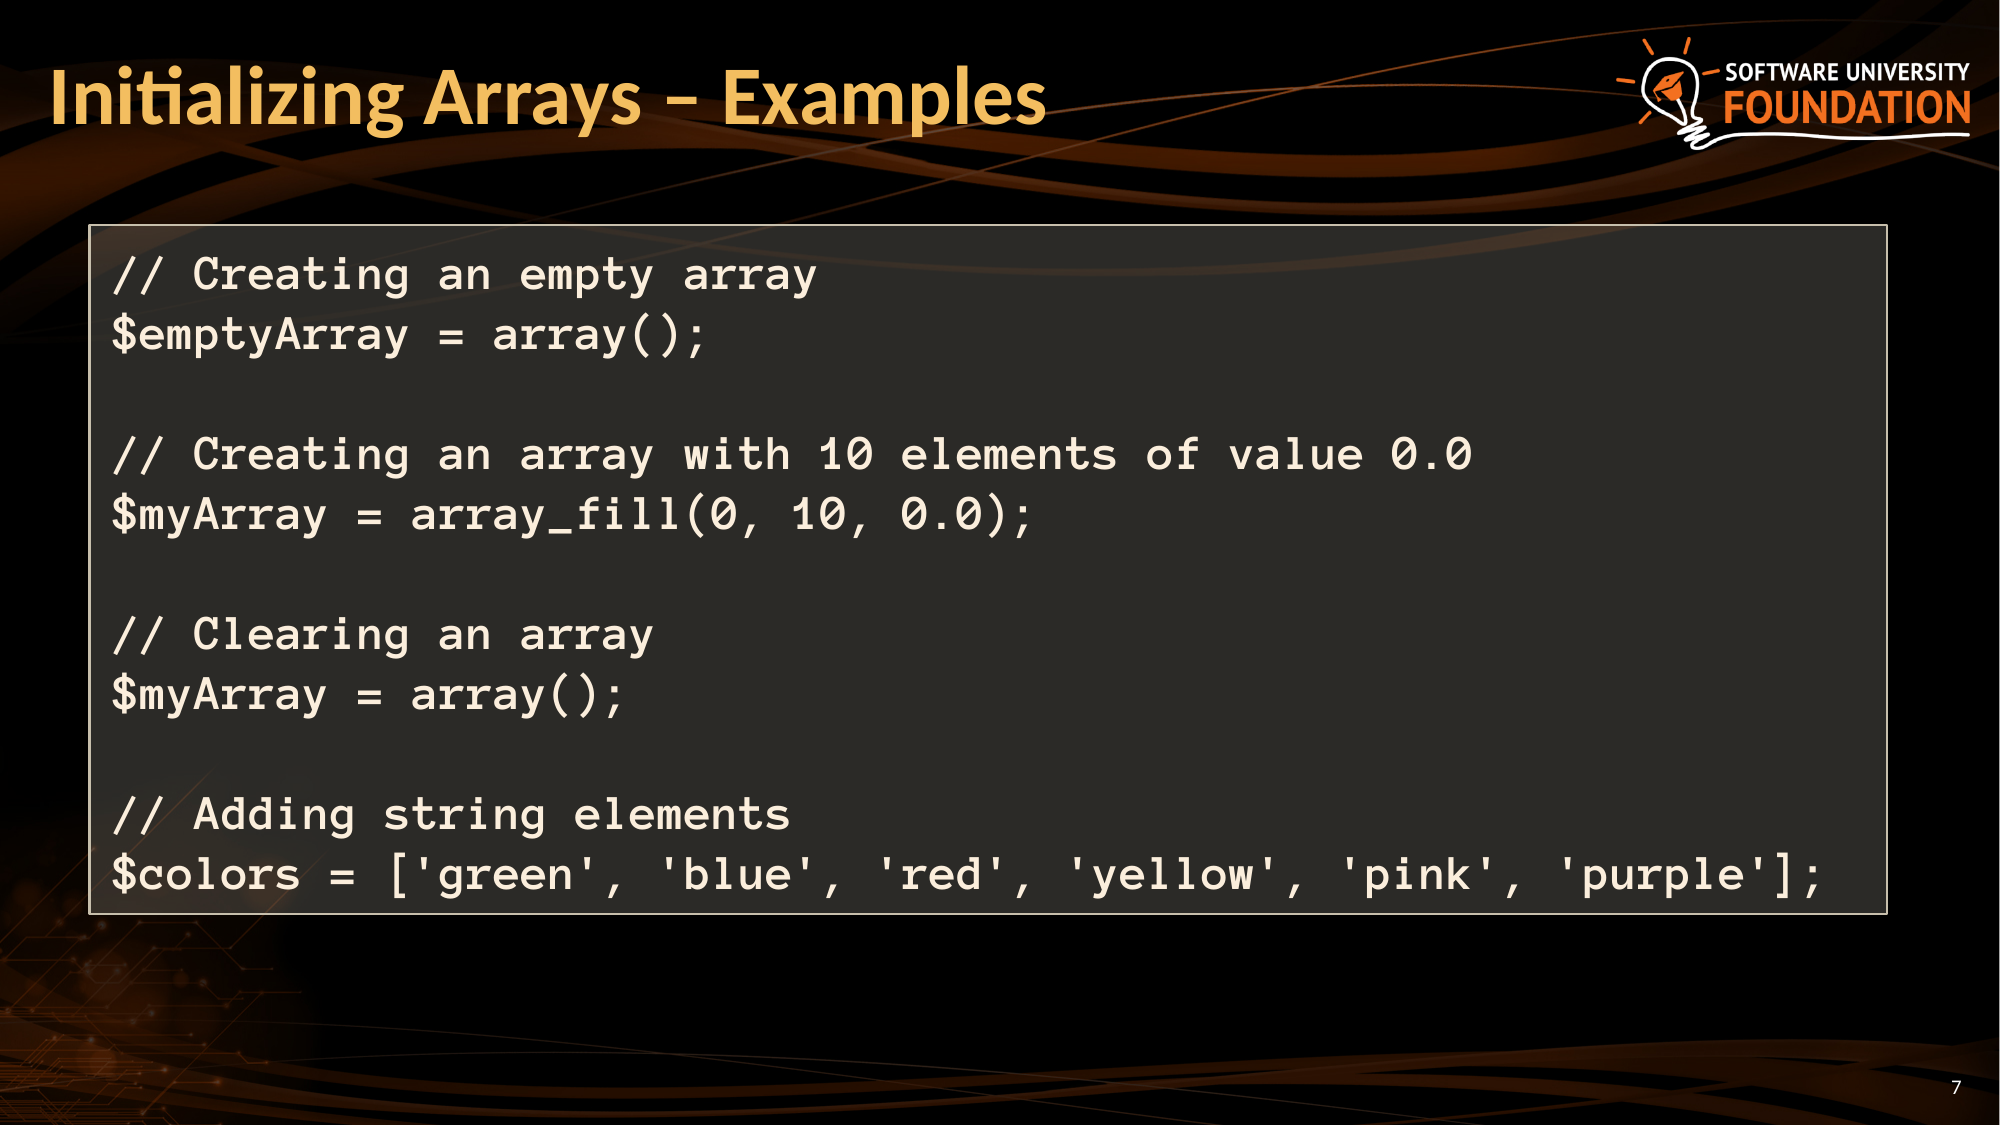

# Initializing Arrays – Examples

// Creating an empty array
$emptyArray = array();

// Creating an array with 10 elements of value 0.0
$myArray = array_fill(0, 10, 0.0);

// Clearing an array
$myArray = array();

// Adding string elements
$colors = ['green', 'blue', 'red', 'yellow', 'pink', 'purple'];
7